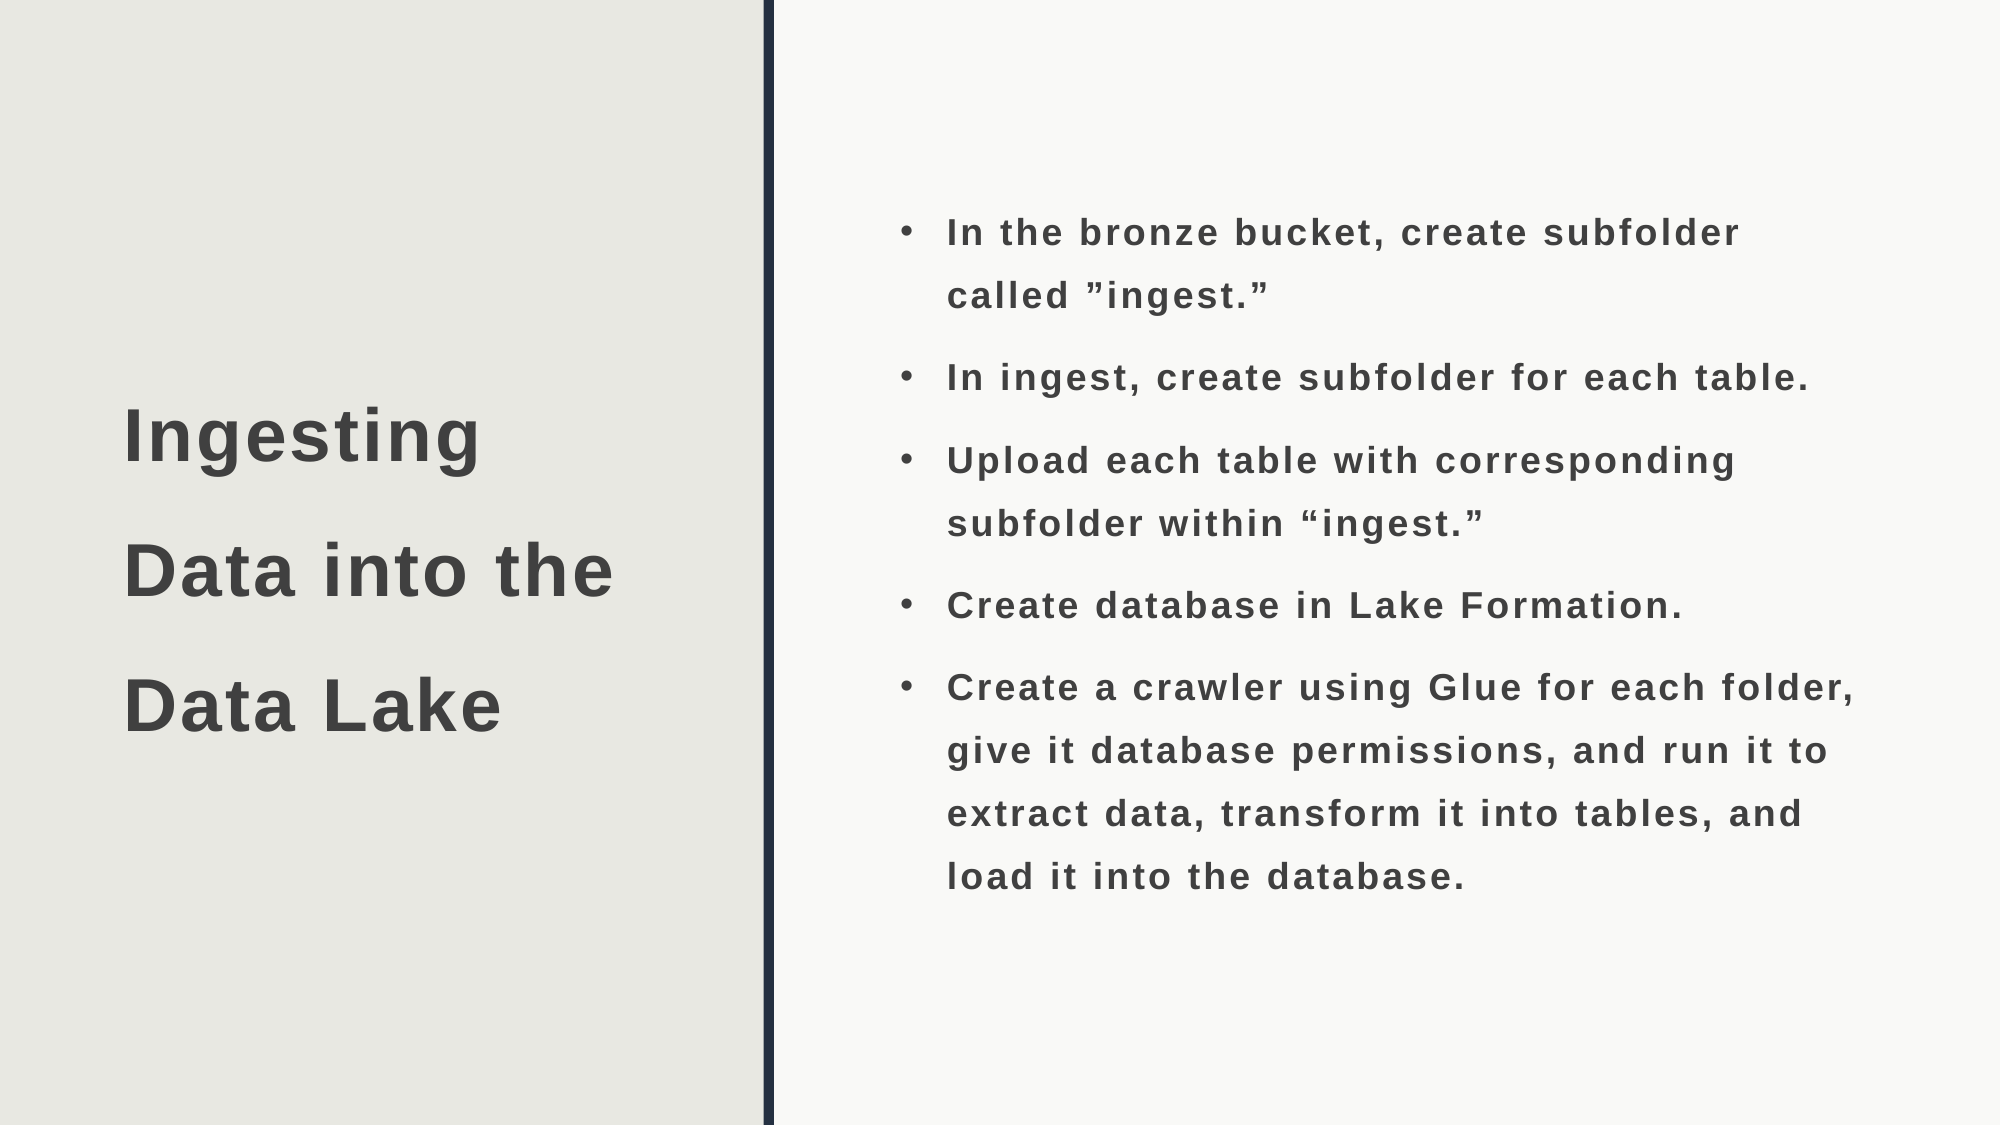

# Ingesting Data into the Data Lake
In the bronze bucket, create subfolder called ”ingest.”
In ingest, create subfolder for each table.
Upload each table with corresponding subfolder within “ingest.”
Create database in Lake Formation.
Create a crawler using Glue for each folder, give it database permissions, and run it to extract data, transform it into tables, and load it into the database.